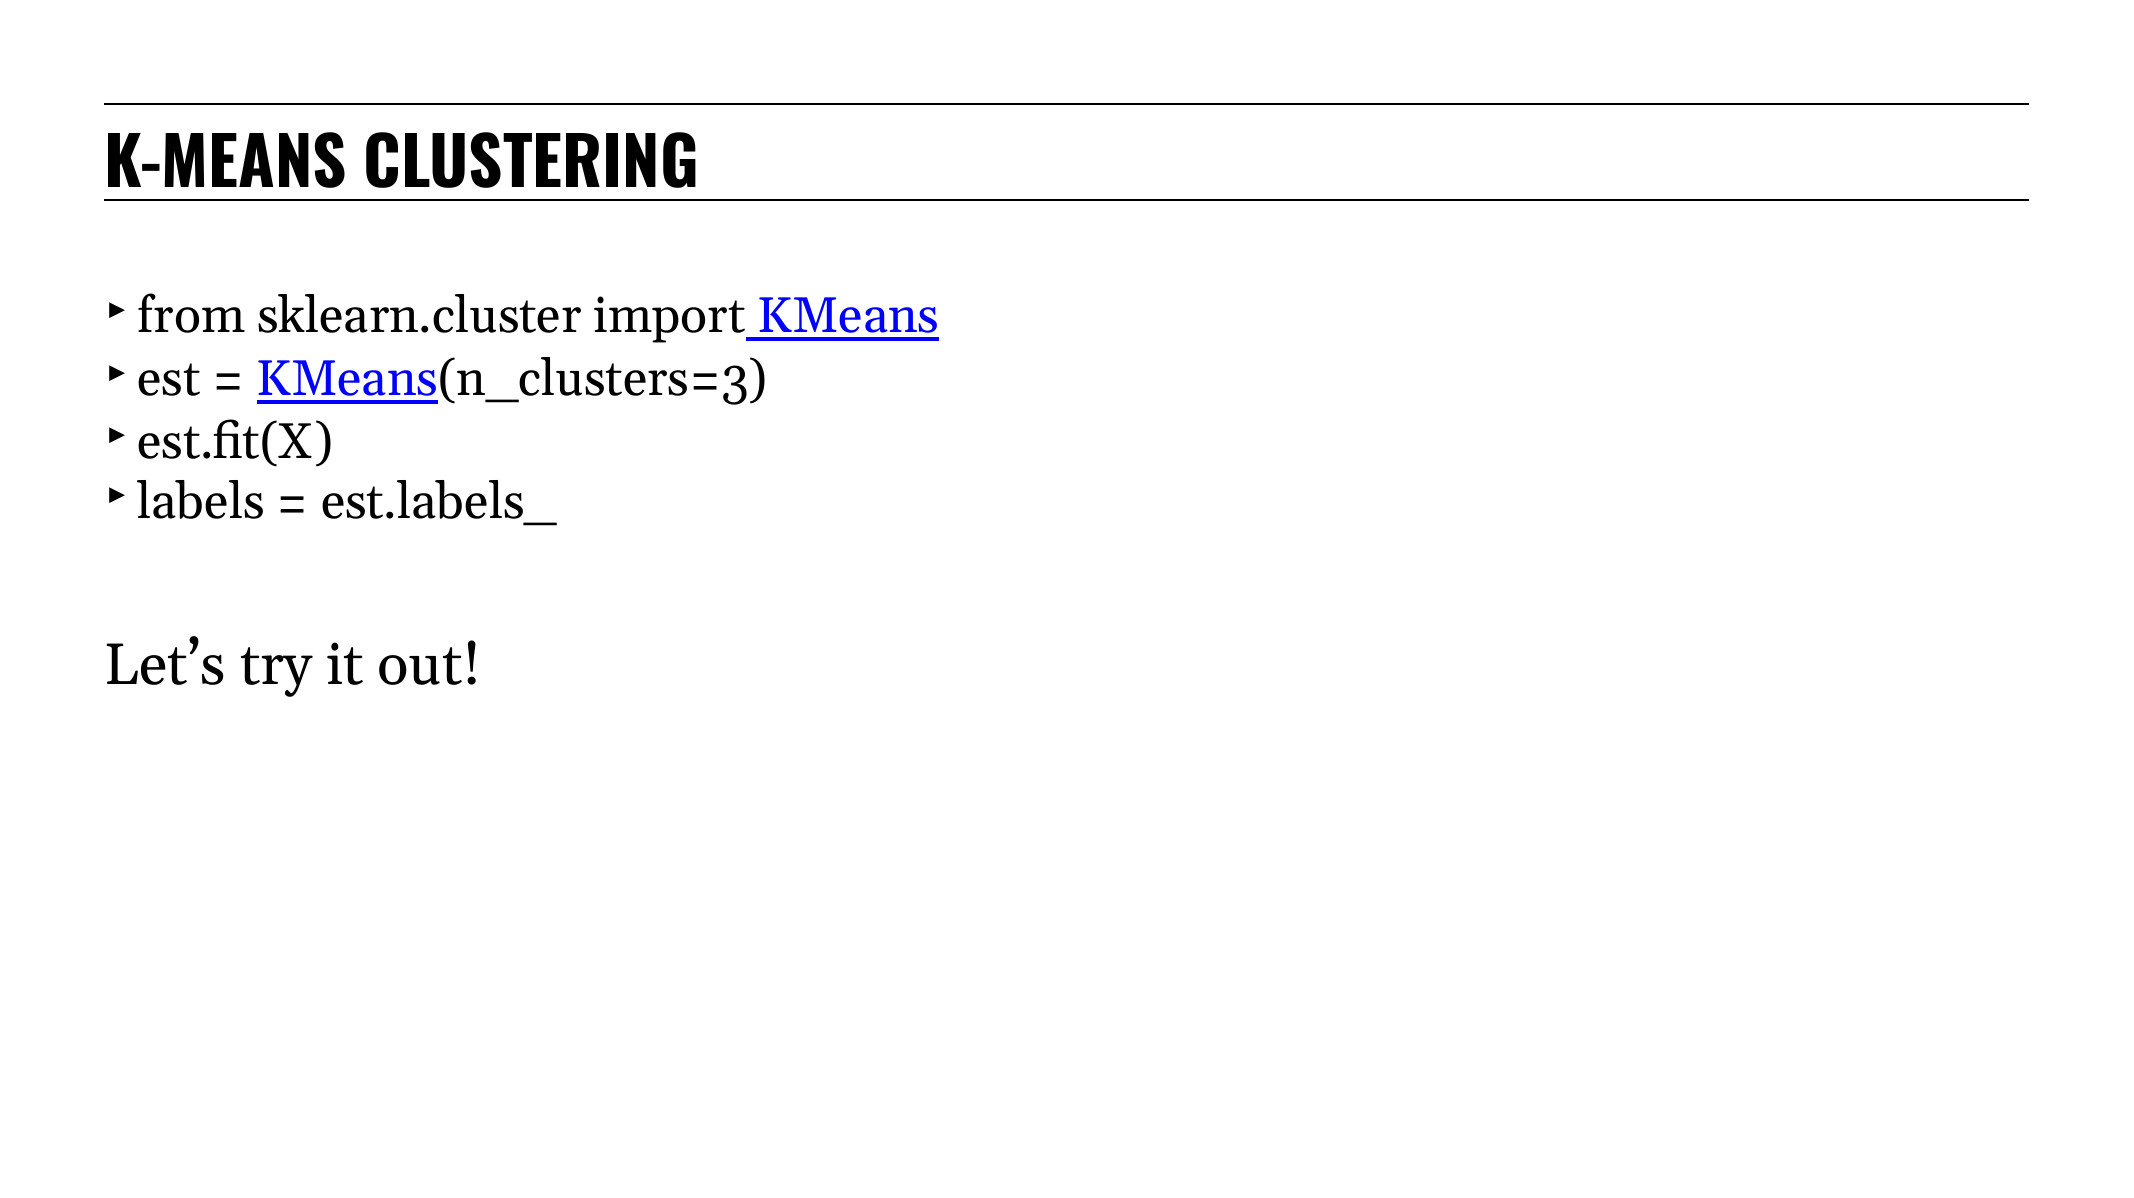

K-MEANS CLUSTERING

from sklearn.cluster import KMeans
est = KMeans(n_clusters=3)
est.fit(X)
labels = est.labels_

Let’s try it out!